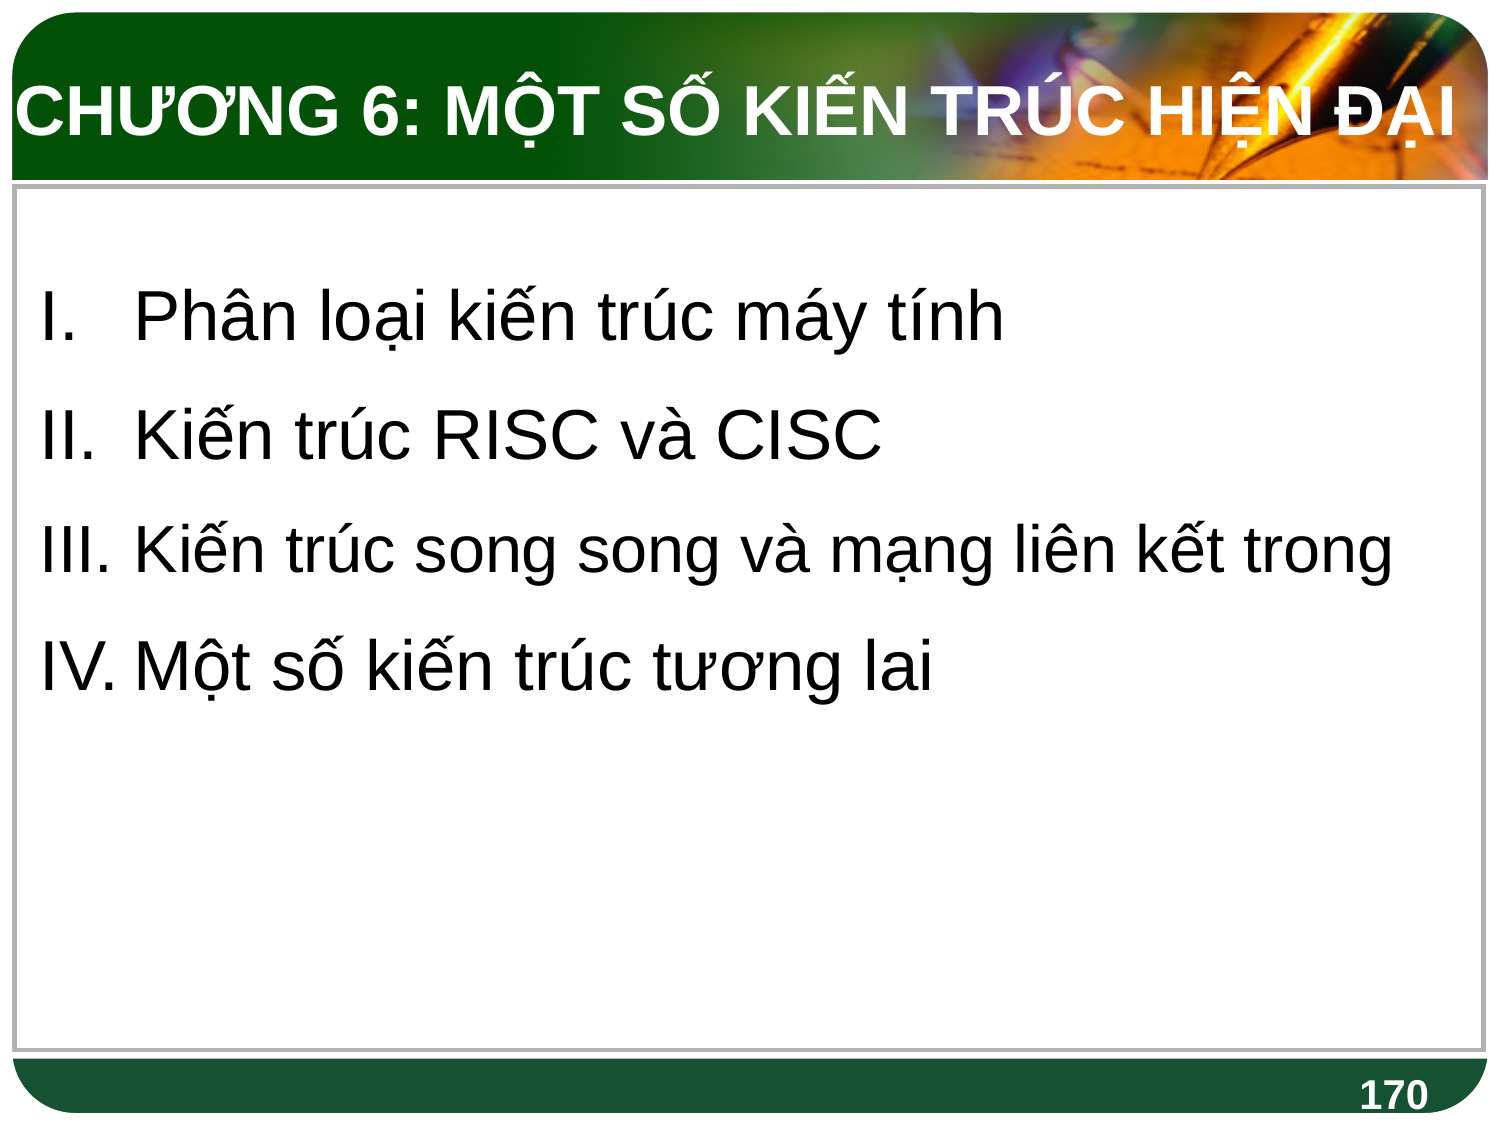

CHƯƠNG 6: MỘT SỐ KIẾN TRÚC HIỆN ĐẠI
Phân loại kiến trúc máy tính
Kiến trúc RISC và CISC
Kiến trúc song song và mạng liên kết trong
Một số kiến trúc tương lai